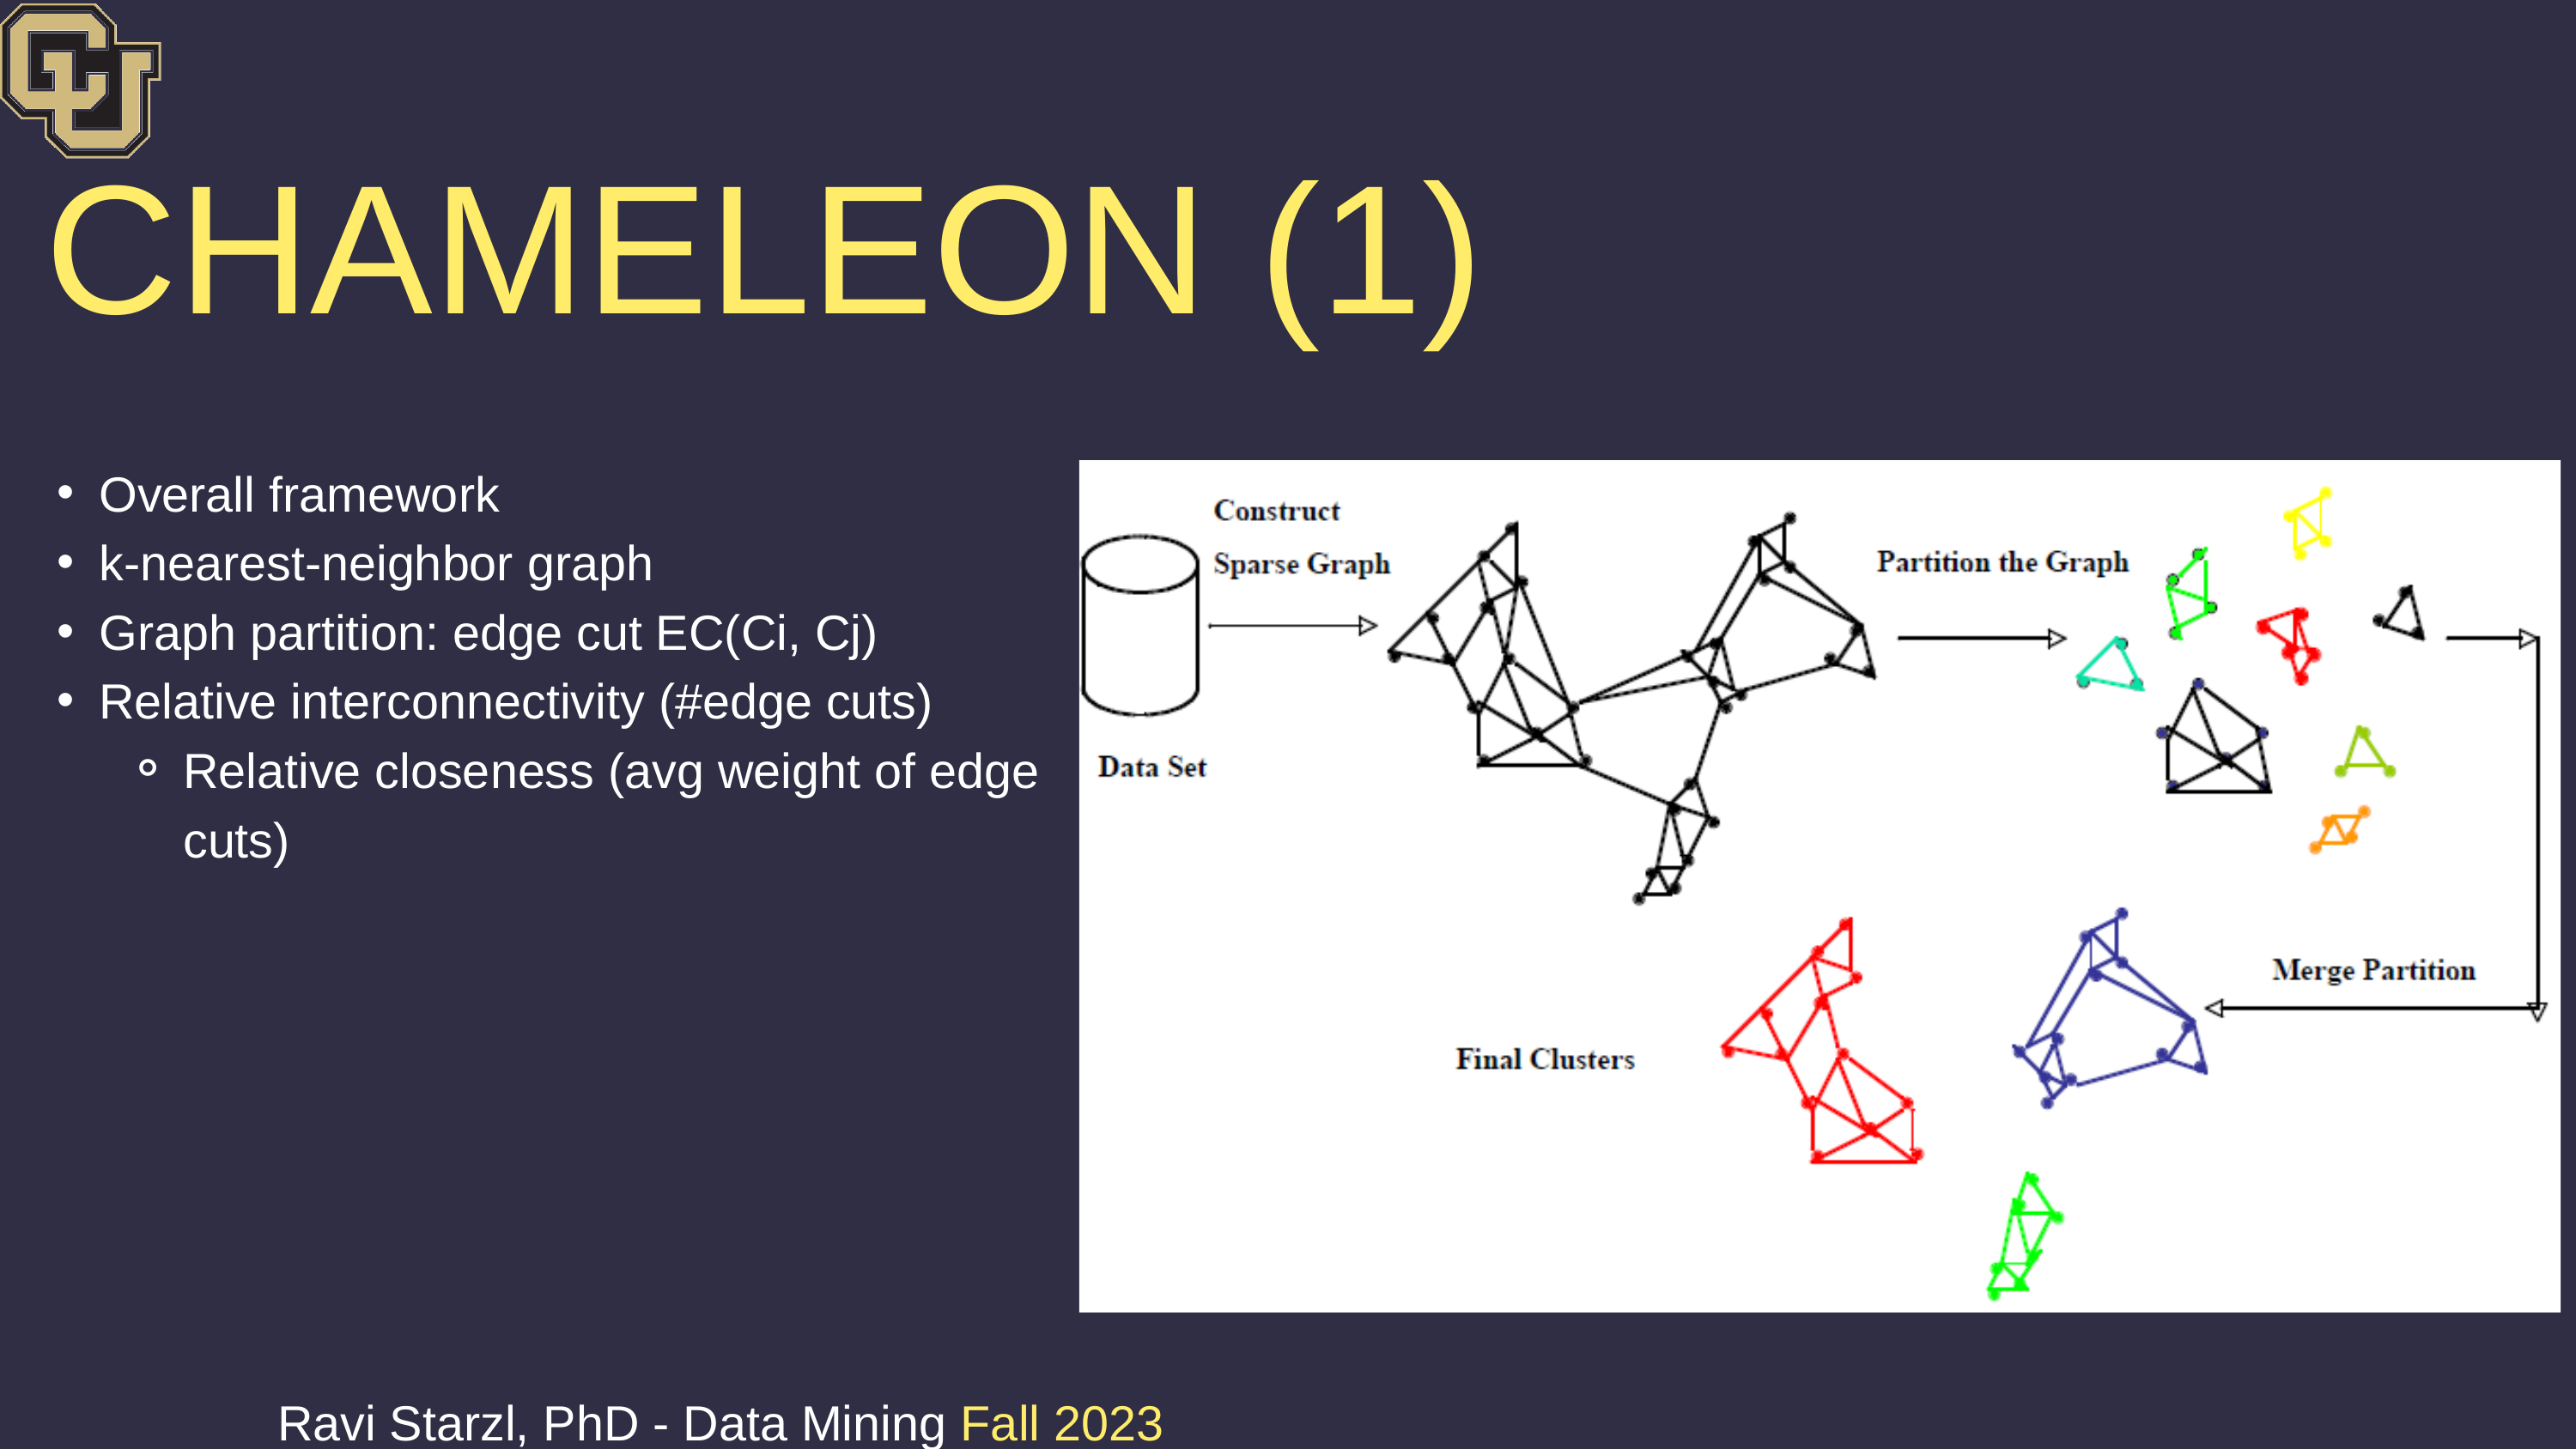

CHAMELEON (1)
Overall framework
k-nearest-neighbor graph
Graph partition: edge cut EC(Ci, Cj)
Relative interconnectivity (#edge cuts)
Relative closeness (avg weight of edge cuts)

Ravi Starzl, PhD - Data Mining Fall 2023